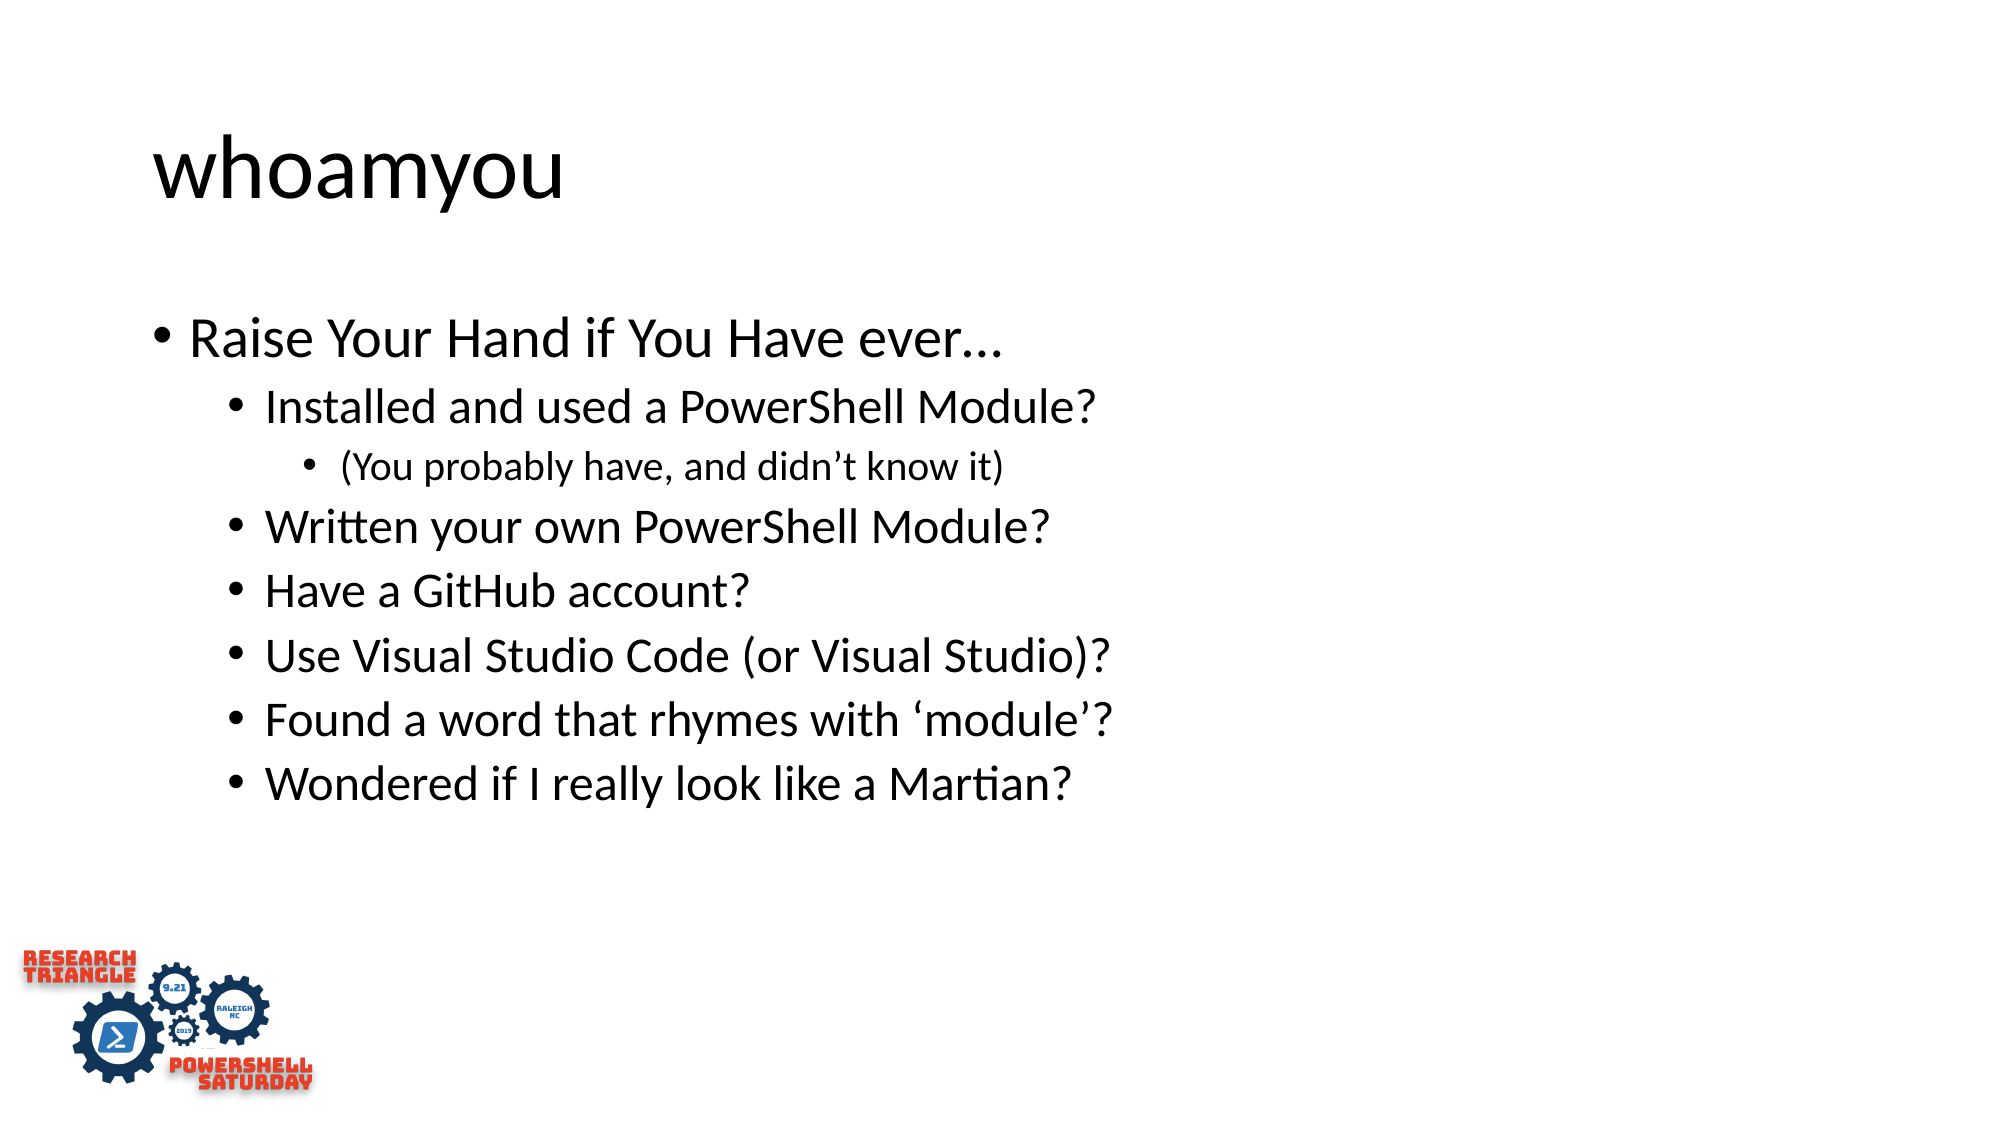

# whoamyou
Raise Your Hand if You Have ever…
Installed and used a PowerShell Module?
(You probably have, and didn’t know it)
Written your own PowerShell Module?
Have a GitHub account?
Use Visual Studio Code (or Visual Studio)?
Found a word that rhymes with ‘module’?
Wondered if I really look like a Martian?